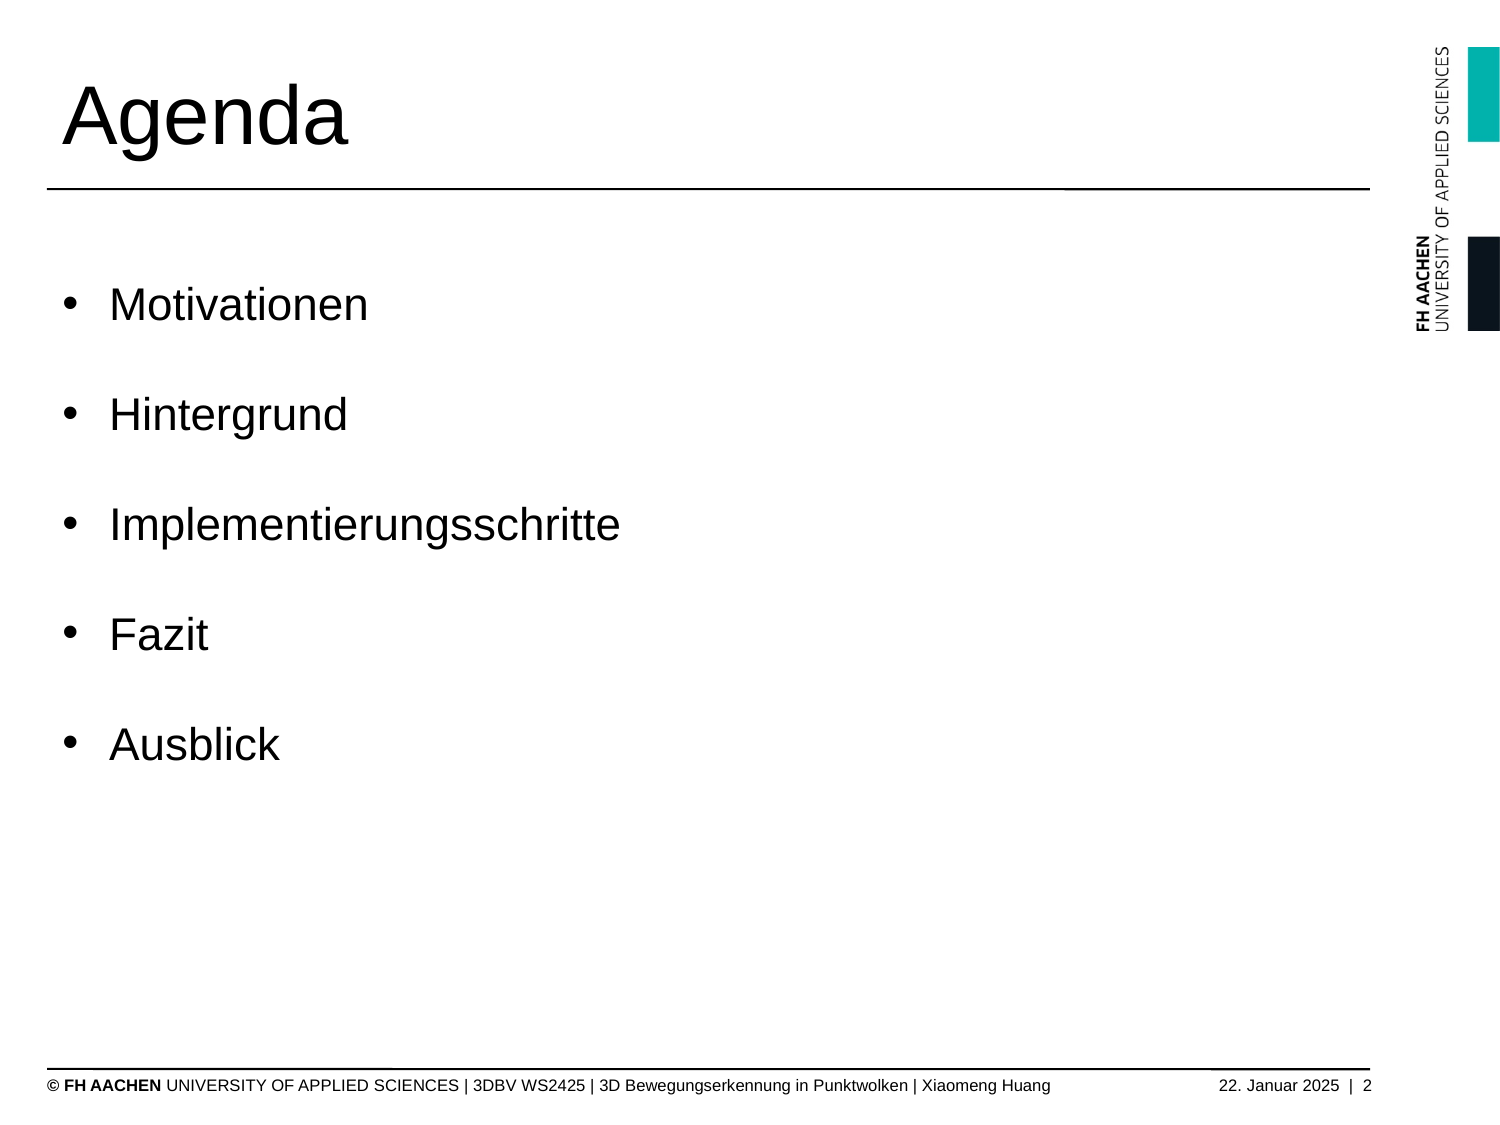

# Agenda
Motivationen
Hintergrund
Implementierungsschritte
Fazit
Ausblick